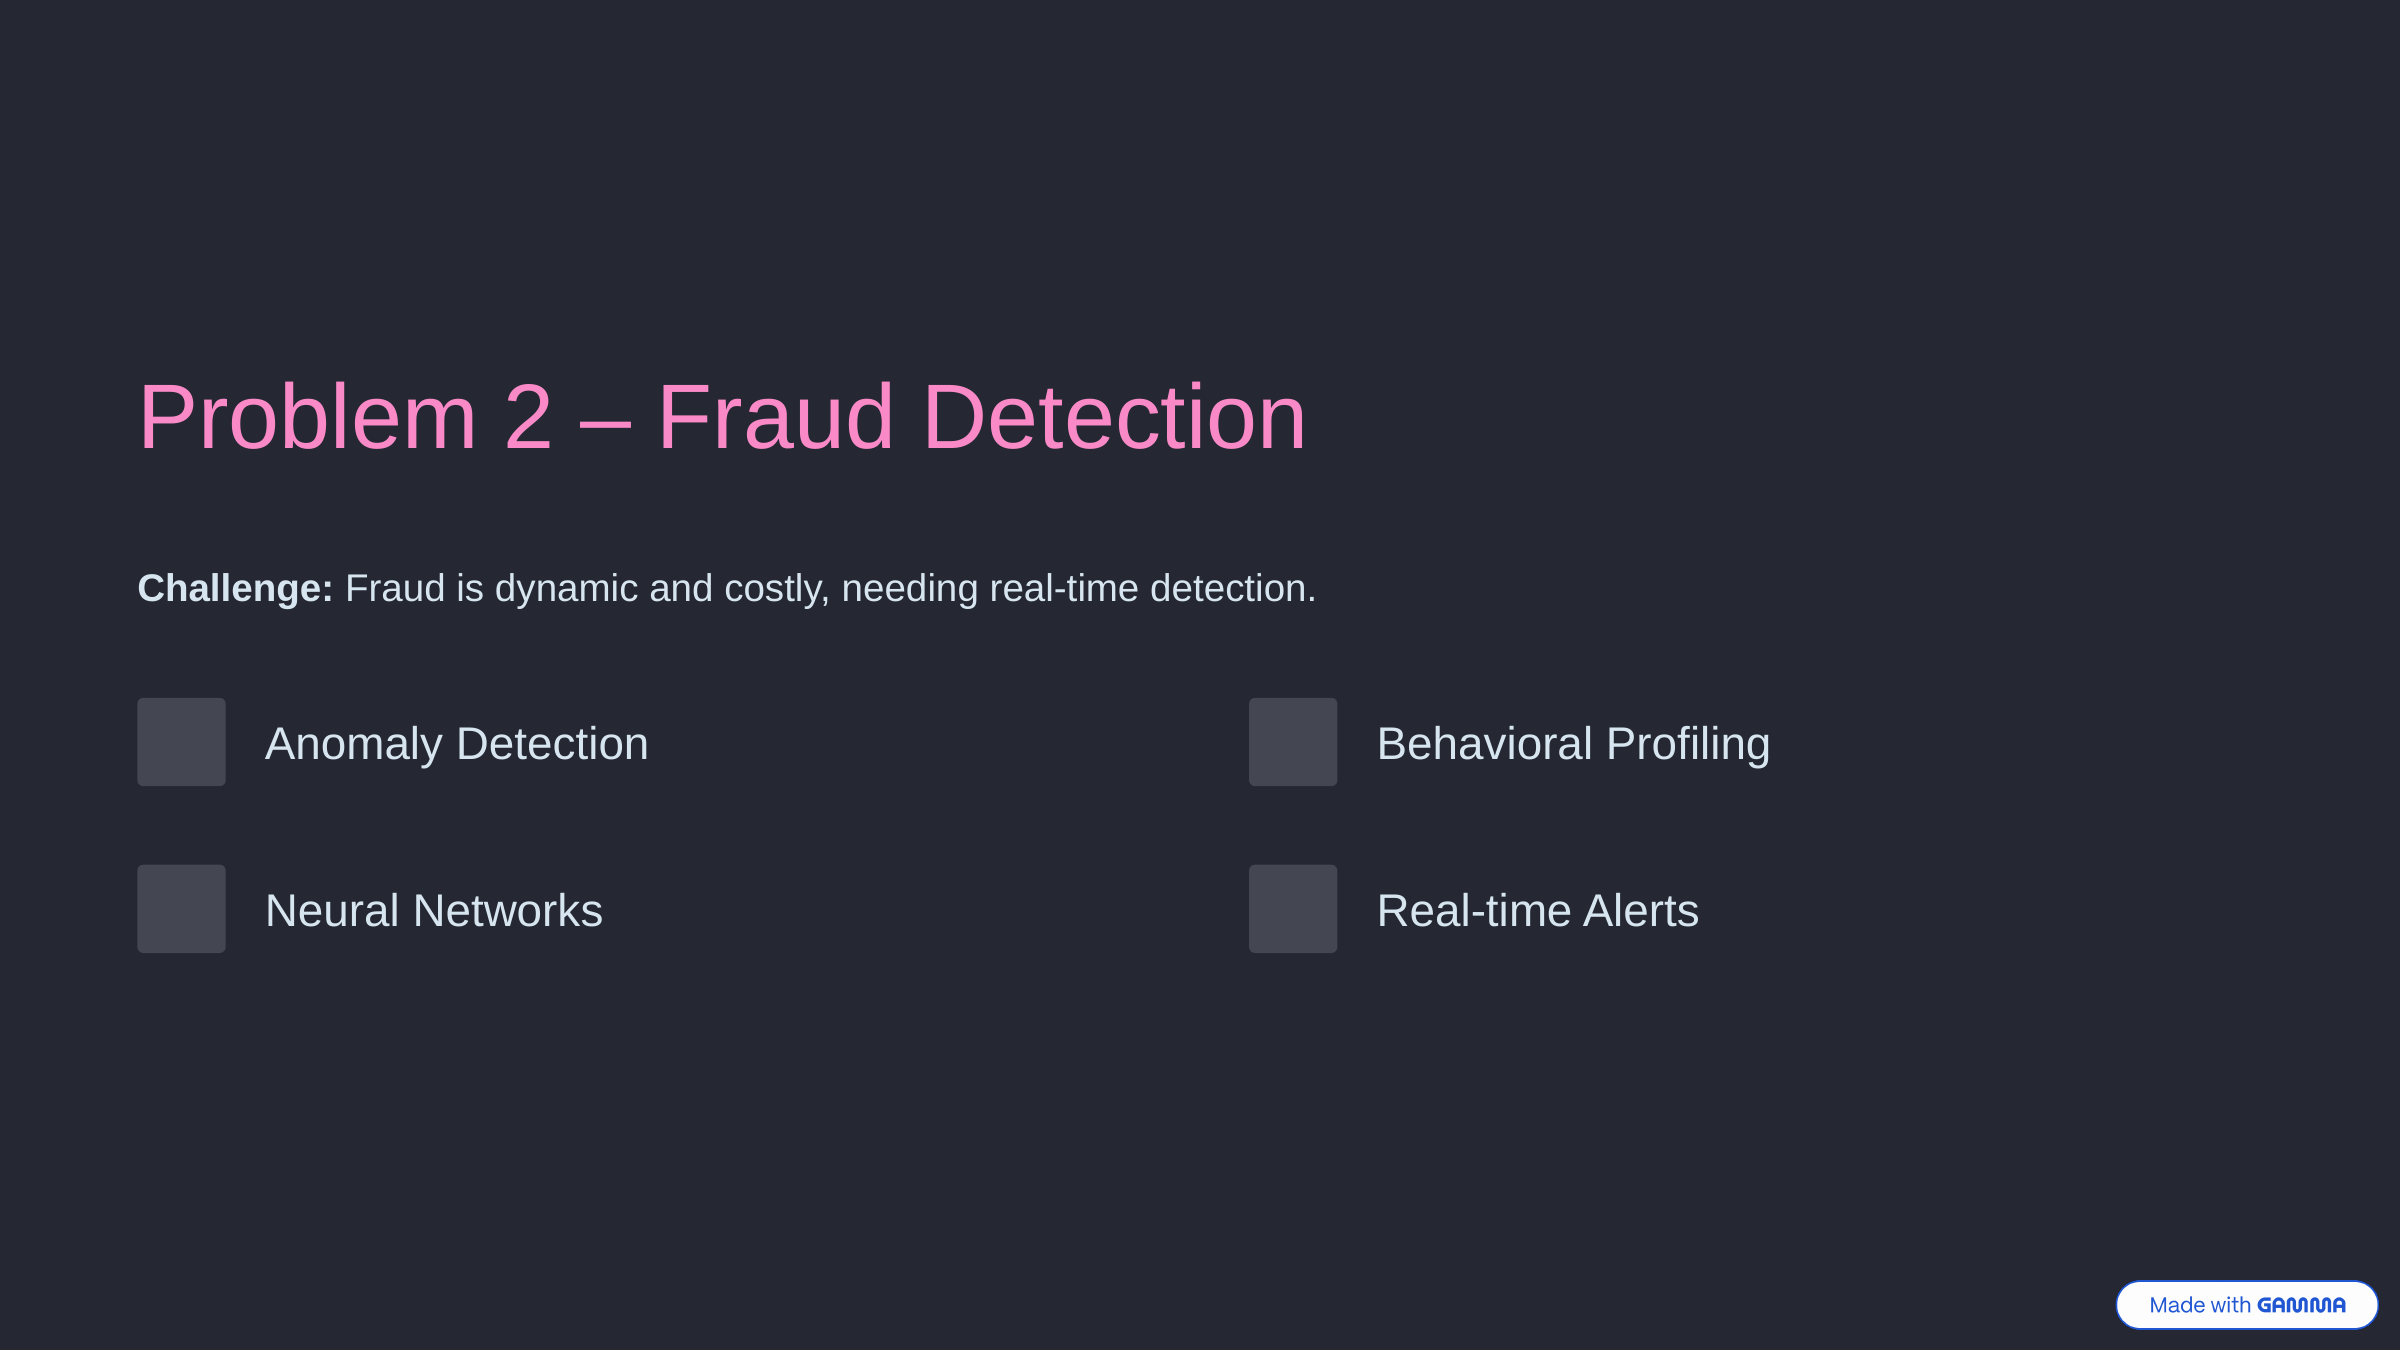

Problem 2 – Fraud Detection
Challenge: Fraud is dynamic and costly, needing real-time detection.

Anomaly Detection
Behavioral Profiling

Neural Networks
Real-time Alerts